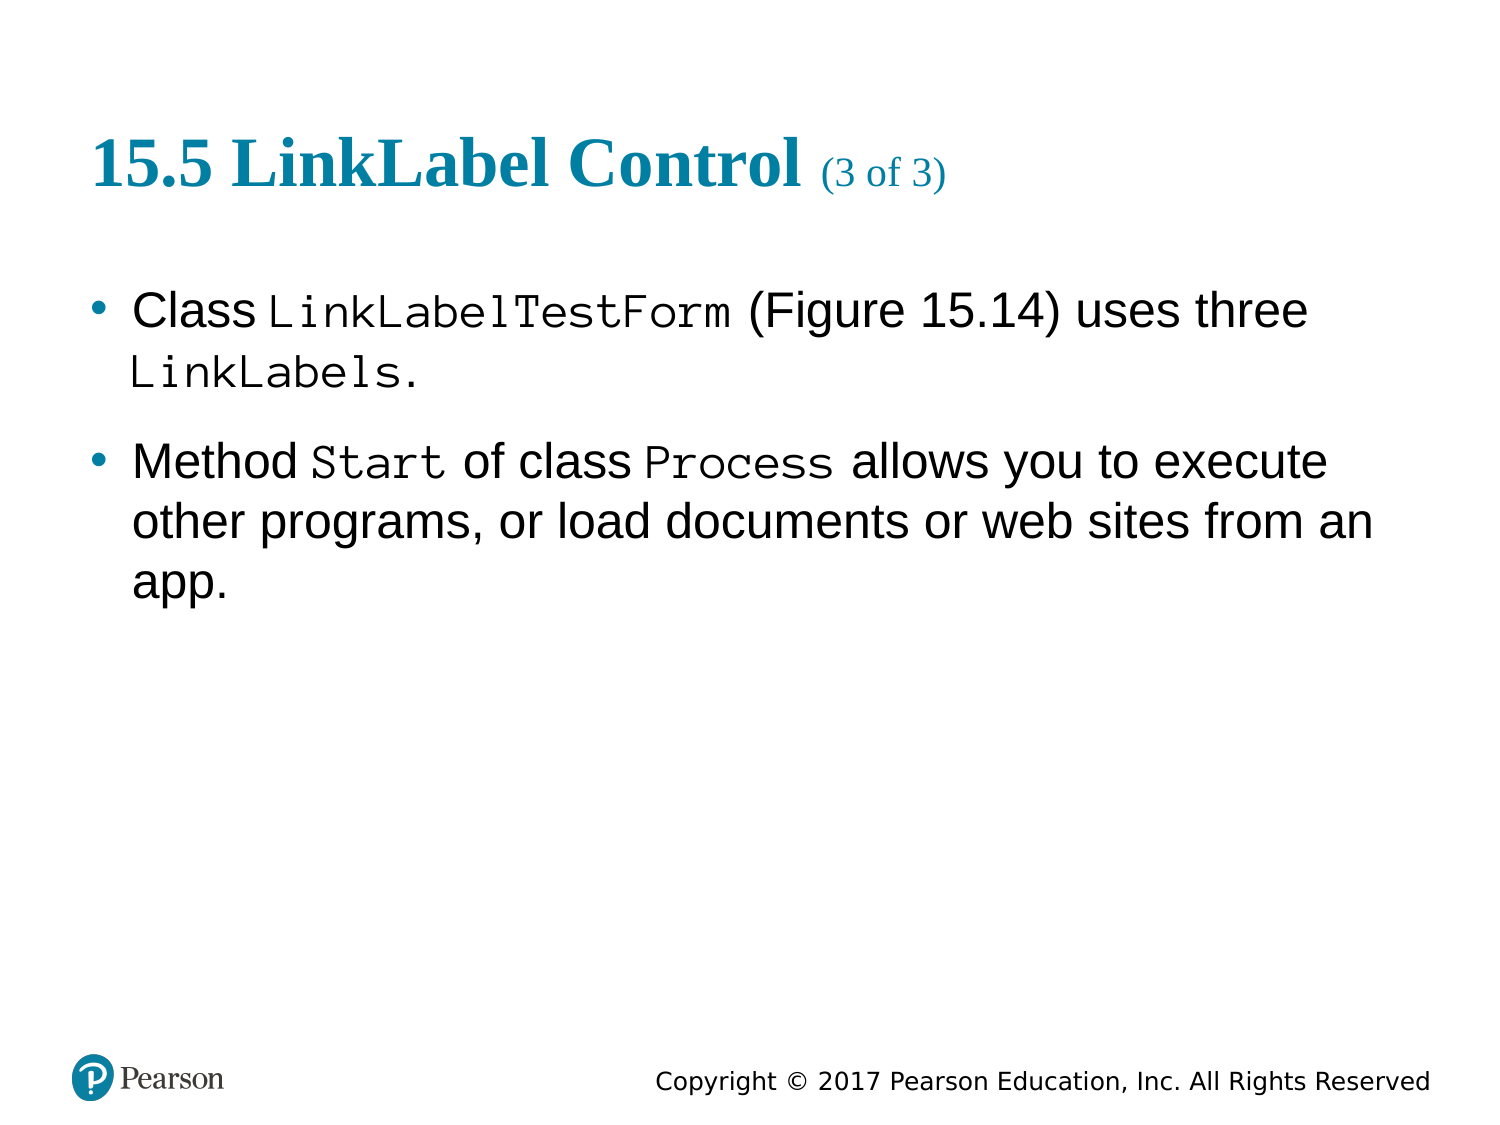

# 15.5 LinkLabel Control (3 of 3)
Class LinkLabelTestForm (Figure 15.14) uses three LinkLabels.
Method Start of class Process allows you to execute other programs, or load documents or web sites from an app.